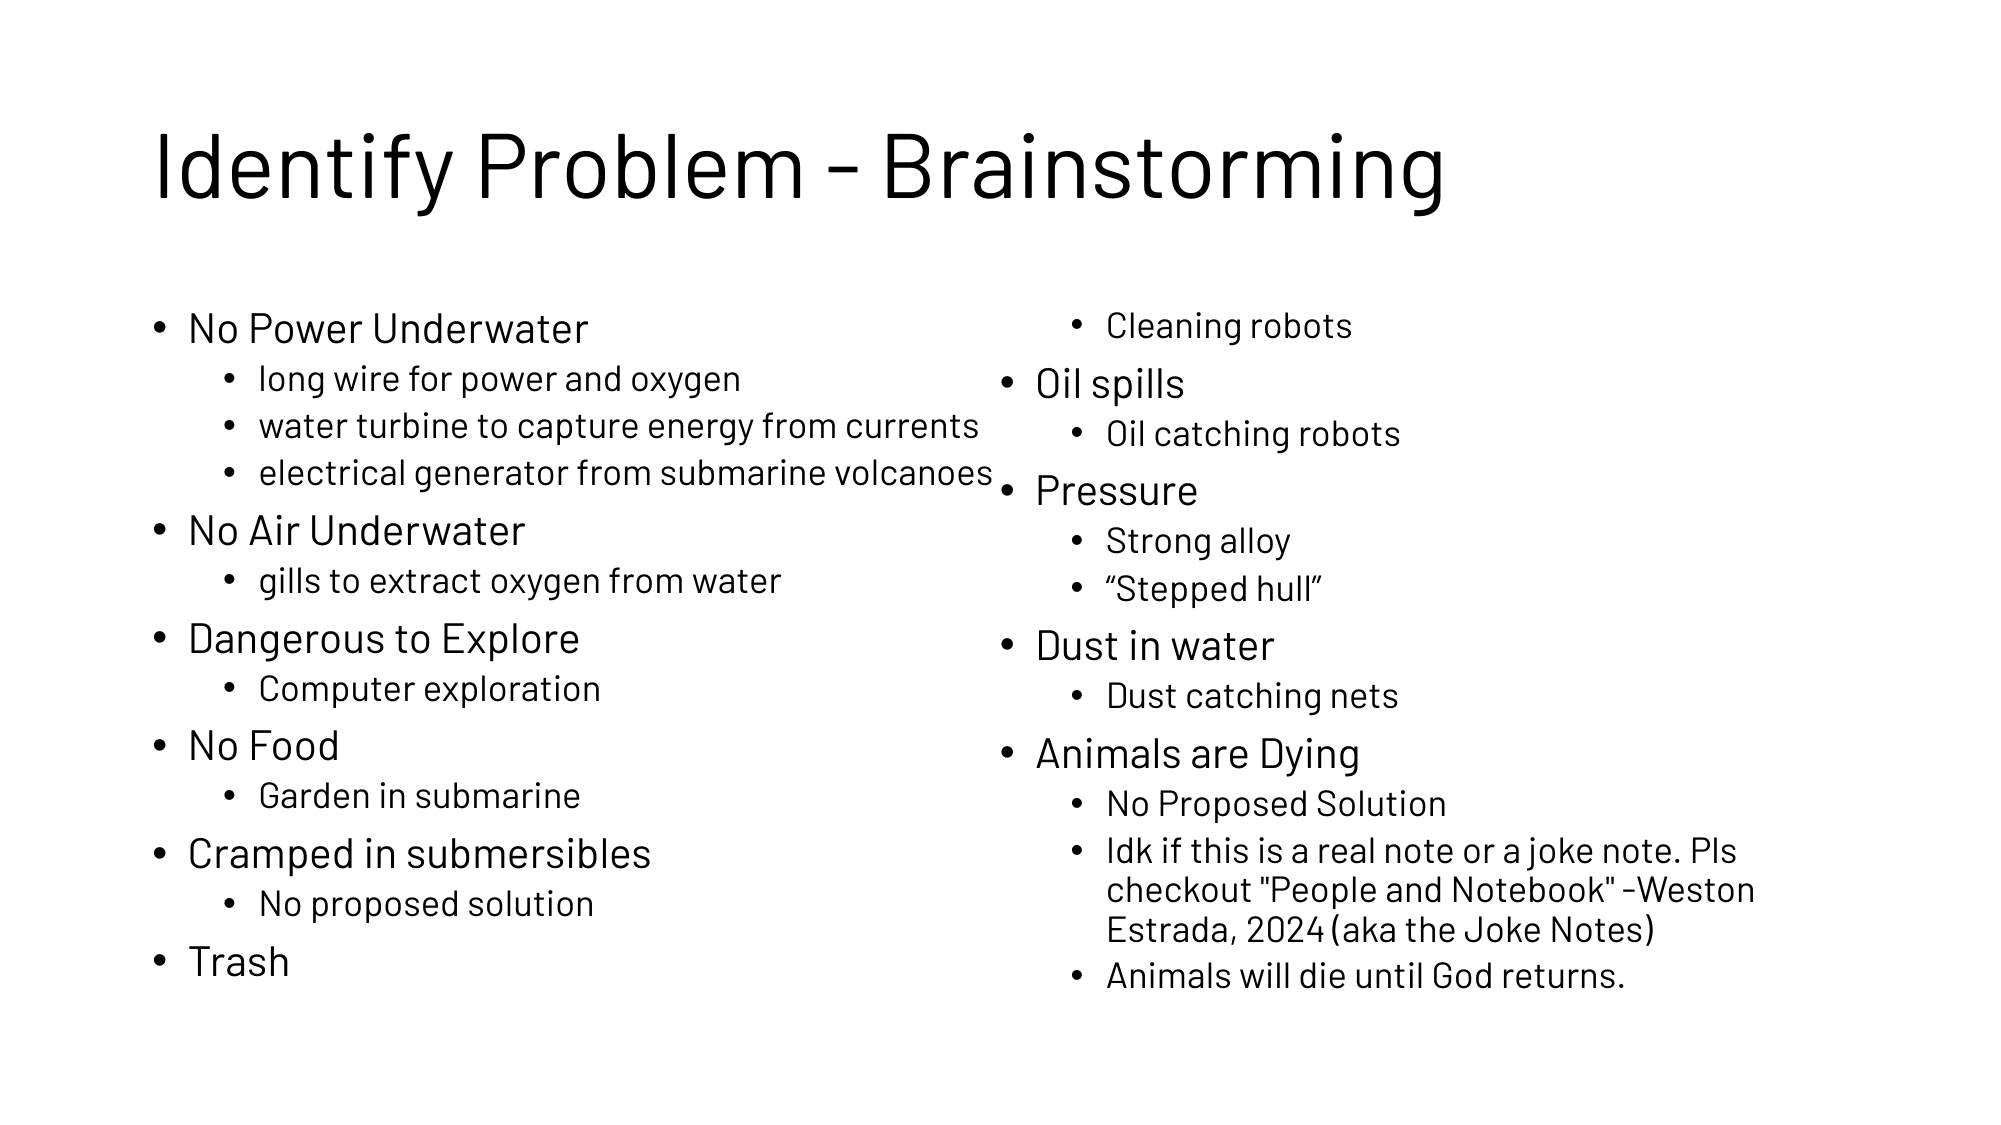

# Identify Problem - Brainstorming
No Power Underwater
long wire for power and oxygen
water turbine to capture energy from currents
electrical generator from submarine volcanoes
No Air Underwater
gills to extract oxygen from water
Dangerous to Explore
Computer exploration
No Food
Garden in submarine
Cramped in submersibles
No proposed solution
Trash
Cleaning robots
Oil spills
Oil catching robots
Pressure
Strong alloy
“Stepped hull”
Dust in water
Dust catching nets
Animals are Dying
No Proposed Solution
Idk if this is a real note or a joke note. Pls checkout "People and Notebook" ‐Weston Estrada, 2024 (aka the Joke Notes)
Animals will die until God returns.